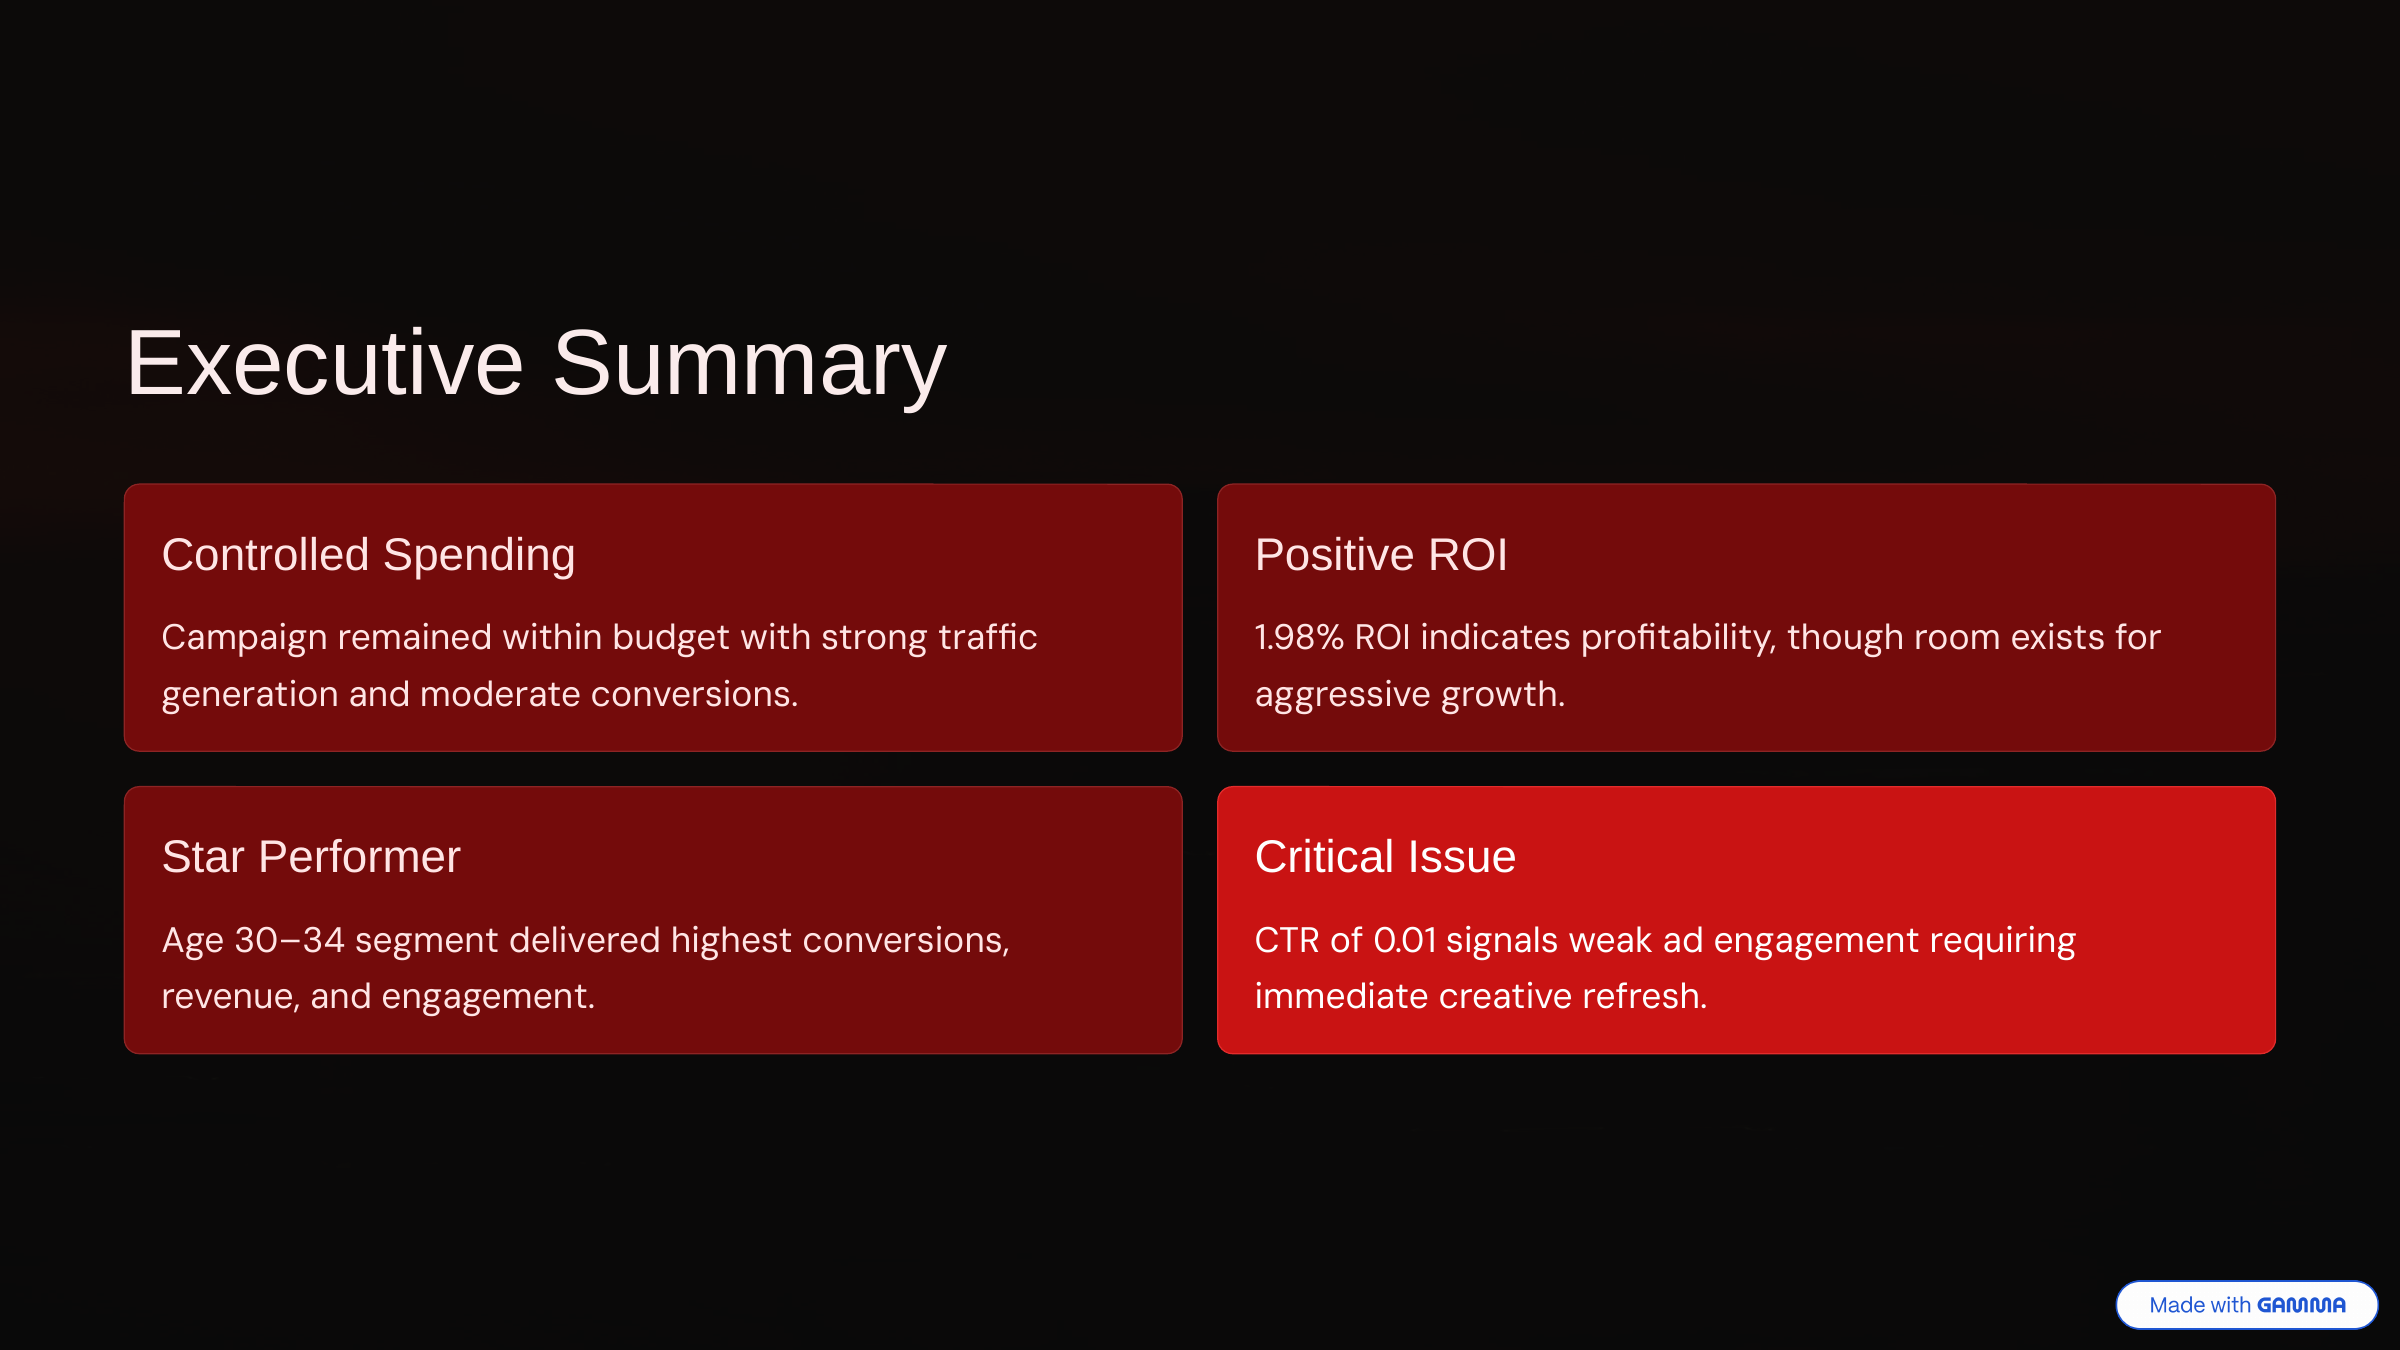

Executive Summary

Controlled Spending
Positive ROI
Campaign remained within budget with strong traffic generation and moderate conversions.
1.98% ROI indicates profitability, though room exists for aggressive growth.

Star Performer
Critical Issue
Age 30–34 segment delivered highest conversions, revenue, and engagement.
CTR of 0.01 signals weak ad engagement requiring immediate creative refresh.